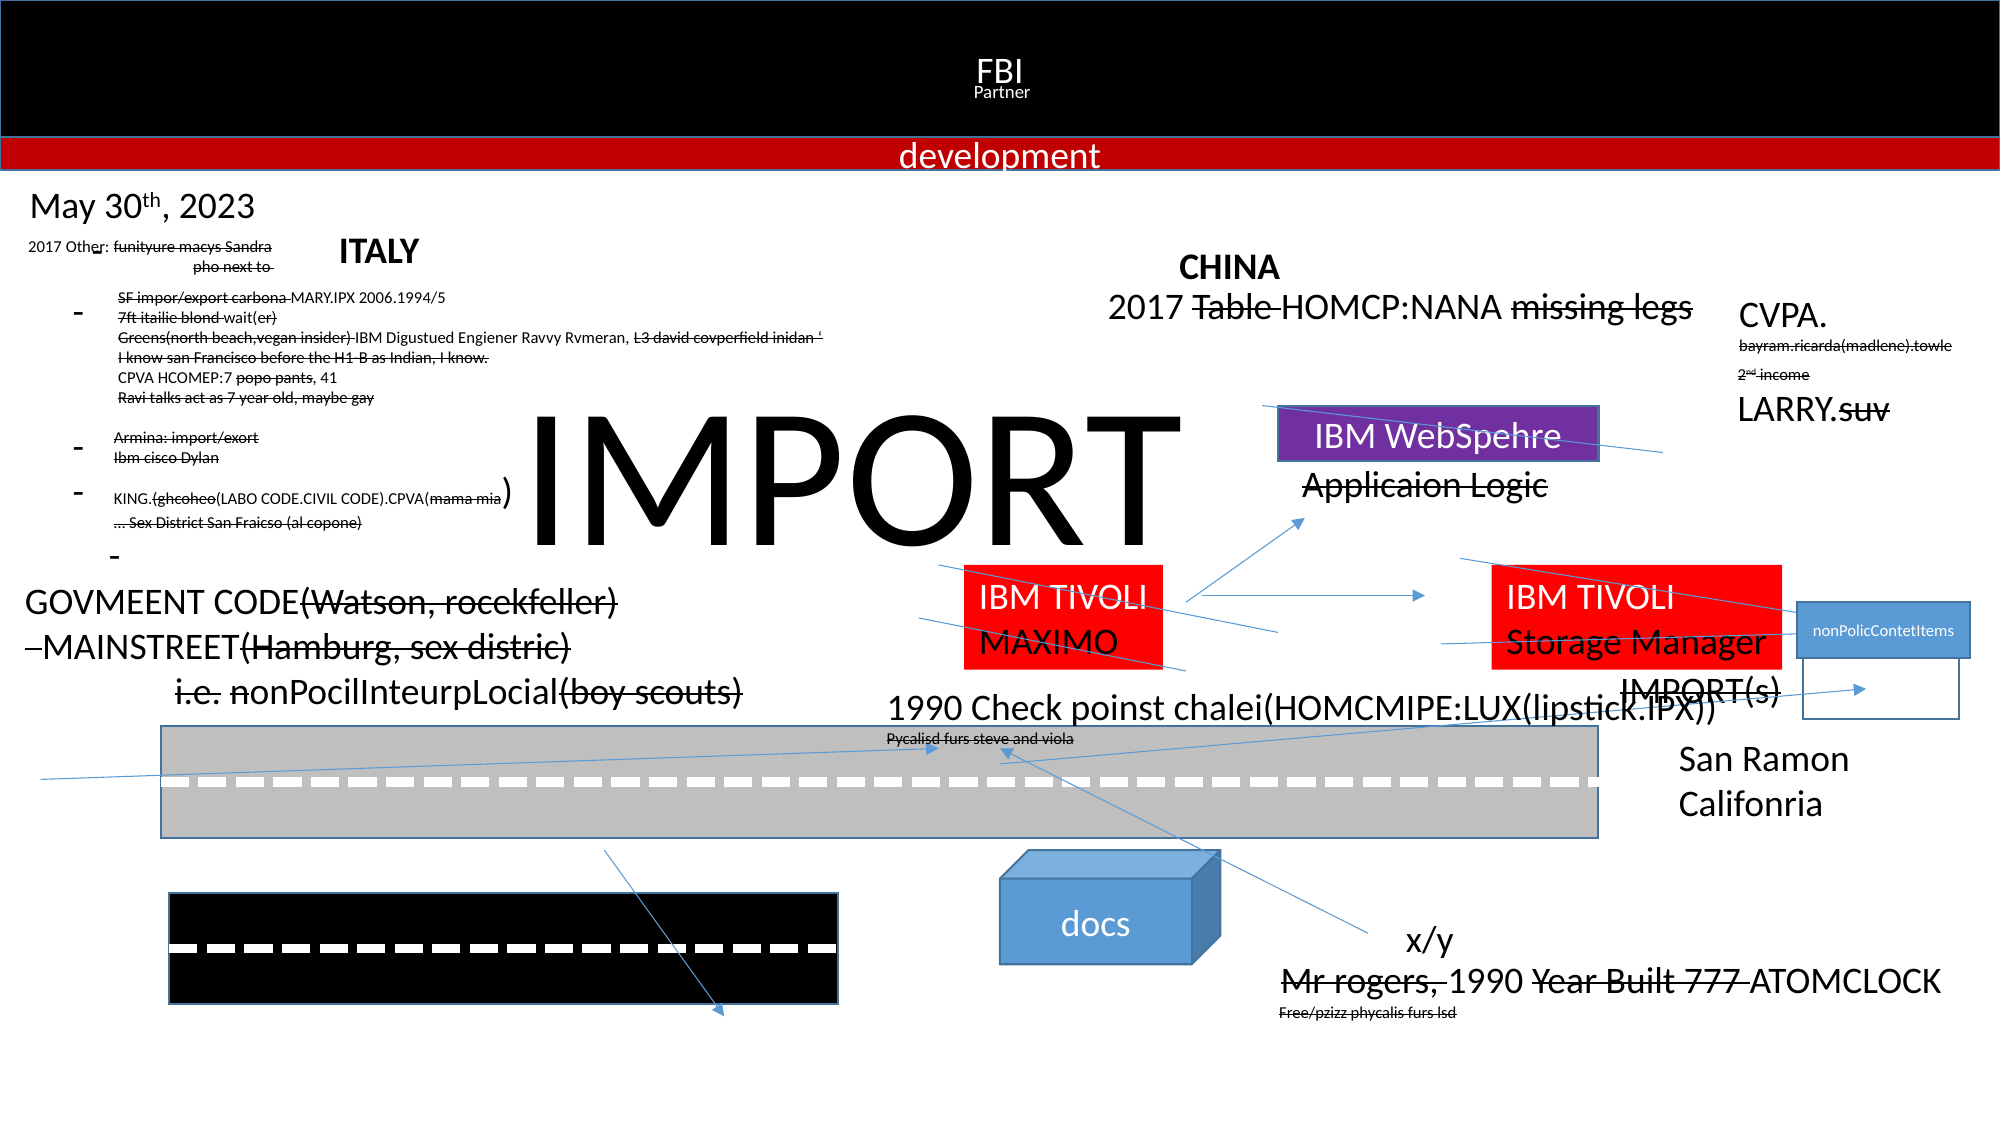

FBI
Partner
development
May 30th, 2023
-
ITALY
2017 Other: funityure macys Sandra
	    pho next to
CHINA
2017 Table HOMCP:NANA missing legs
-

-
-
SF impor/export carbona MARY.IPX 2006.1994/5
7ft itailie blond wait(er)
Greens(north beach,vegan insider) IBM Digustued Engiener Ravvy Rvmeran, L3 david covperfield inidan ‘
I know san Francisco before the H1-B as Indian, I know.
CPVA HCOMEP:7 popo pants, 41
Ravi talks act as 7 year old, maybe gay
CVPA.
bayram.ricarda(madlene).towle
IMPORT
2nd income
LARRY.suv
IBM WebSpehre
Armina: import/exort
Ibm cisco Dylan
KING.(ghcoheo(LABO CODE.CIVIL CODE).CPVA(mama mia)
… Sex District San Fraicso (al copone)
Applicaion Logic
-
IBM TIVOLI
Storage Manager
IBM TIVOLI
MAXIMO
GOVMEENT CODE(Watson, rocekfeller)
  MAINSTREET(Hamburg, sex distric)
	i.e. nonPocilInteurpLocial(boy scouts)
nonPolicContetItems
IMPORT(s)

1990 Check poinst chalei(HOMCMIPE:LUX(lipstick.IPX))
Pycalisd furs steve and viola

San Ramon
Califonria
docs

x/y
Mr rogers, 1990 Year Built 777 ATOMCLOCK
Free/pzizz phycalis furs lsd